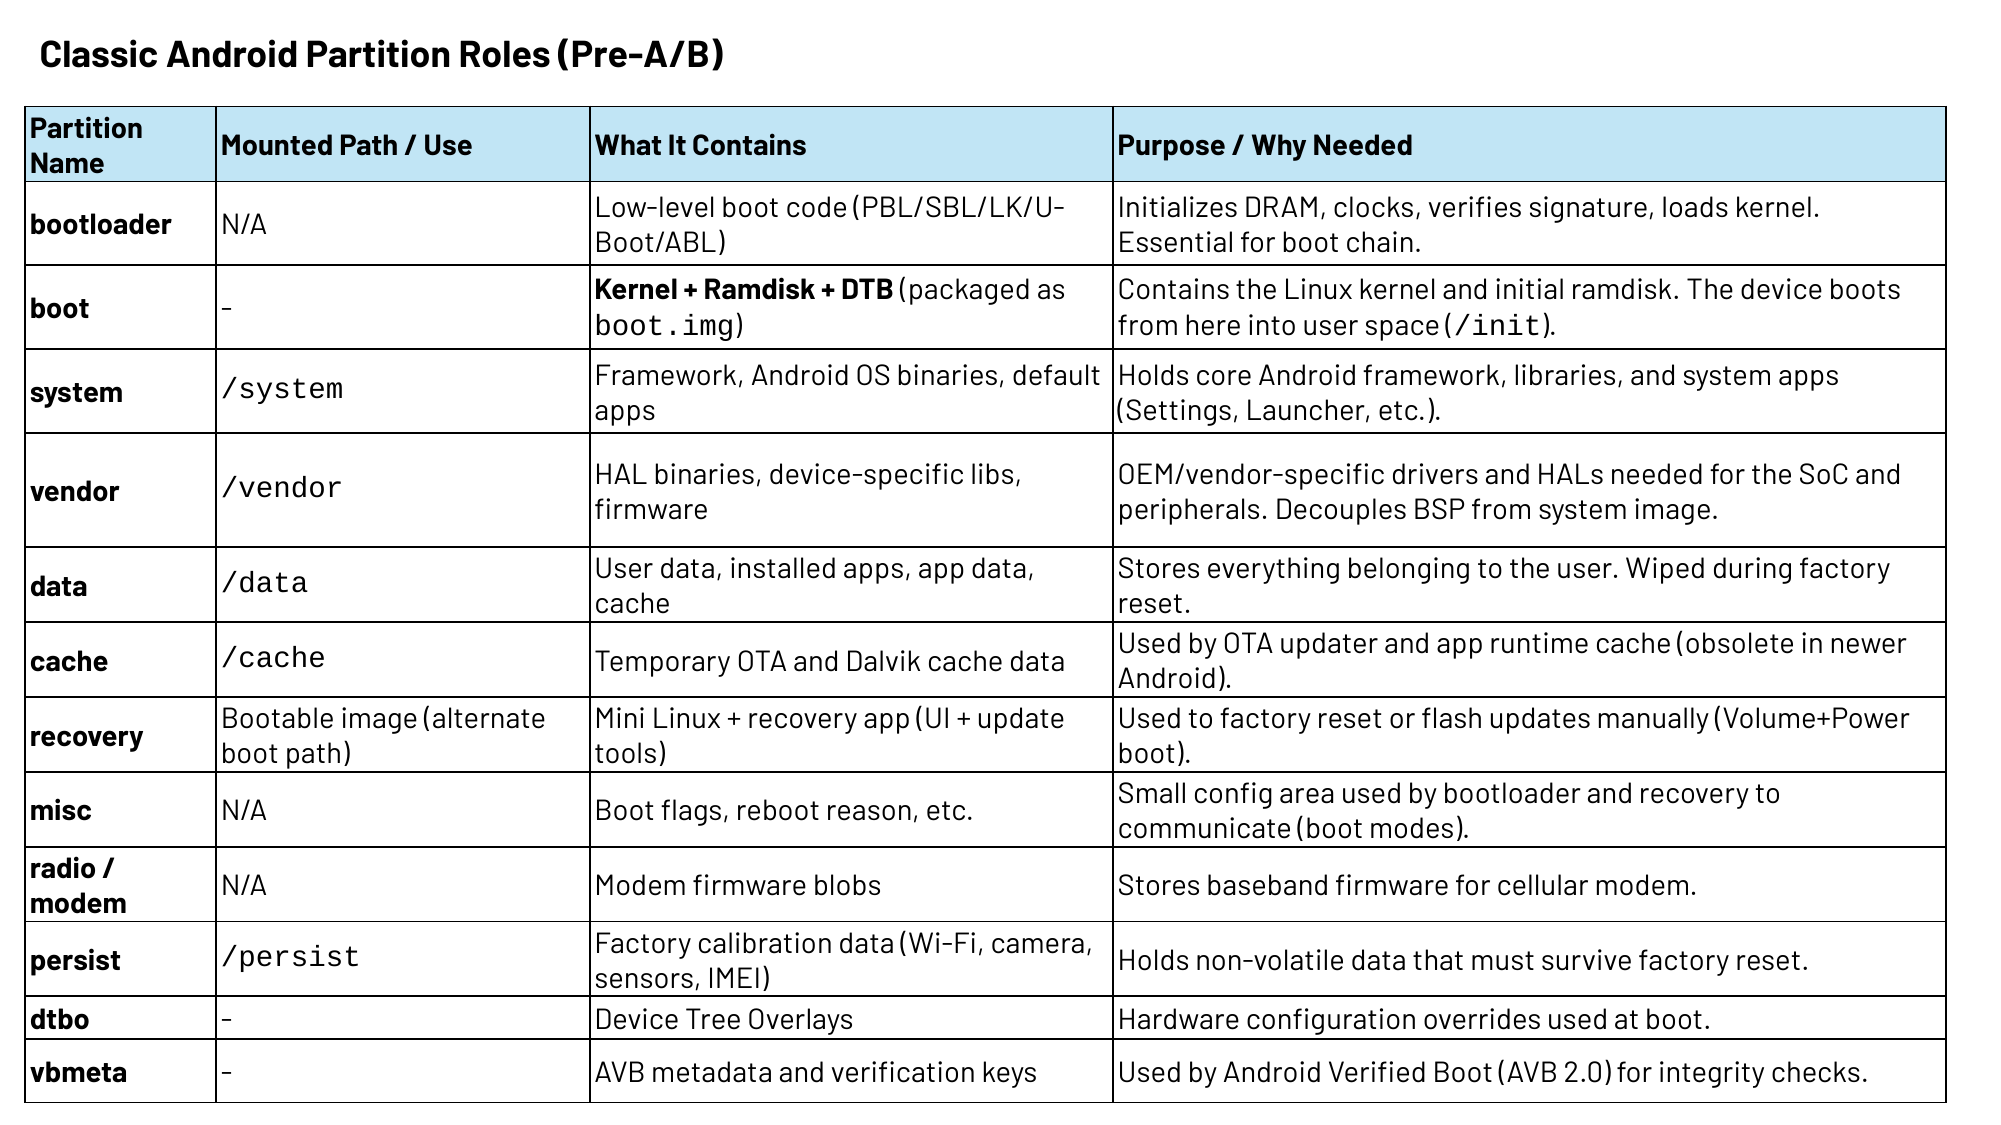

Classic Android Partition Roles (Pre-A/B)
| Partition Name | Mounted Path / Use | What It Contains | Purpose / Why Needed |
| --- | --- | --- | --- |
| bootloader | N/A | Low-level boot code (PBL/SBL/LK/U-Boot/ABL) | Initializes DRAM, clocks, verifies signature, loads kernel. Essential for boot chain. |
| boot | - | Kernel + Ramdisk + DTB (packaged as boot.img) | Contains the Linux kernel and initial ramdisk. The device boots from here into user space (/init). |
| system | /system | Framework, Android OS binaries, default apps | Holds core Android framework, libraries, and system apps (Settings, Launcher, etc.). |
| vendor | /vendor | HAL binaries, device-specific libs, firmware | OEM/vendor-specific drivers and HALs needed for the SoC and peripherals. Decouples BSP from system image. |
| data | /data | User data, installed apps, app data, cache | Stores everything belonging to the user. Wiped during factory reset. |
| cache | /cache | Temporary OTA and Dalvik cache data | Used by OTA updater and app runtime cache (obsolete in newer Android). |
| recovery | Bootable image (alternate boot path) | Mini Linux + recovery app (UI + update tools) | Used to factory reset or flash updates manually (Volume+Power boot). |
| misc | N/A | Boot flags, reboot reason, etc. | Small config area used by bootloader and recovery to communicate (boot modes). |
| radio / modem | N/A | Modem firmware blobs | Stores baseband firmware for cellular modem. |
| persist | /persist | Factory calibration data (Wi-Fi, camera, sensors, IMEI) | Holds non-volatile data that must survive factory reset. |
| dtbo | - | Device Tree Overlays | Hardware configuration overrides used at boot. |
| vbmeta | - | AVB metadata and verification keys | Used by Android Verified Boot (AVB 2.0) for integrity checks. |